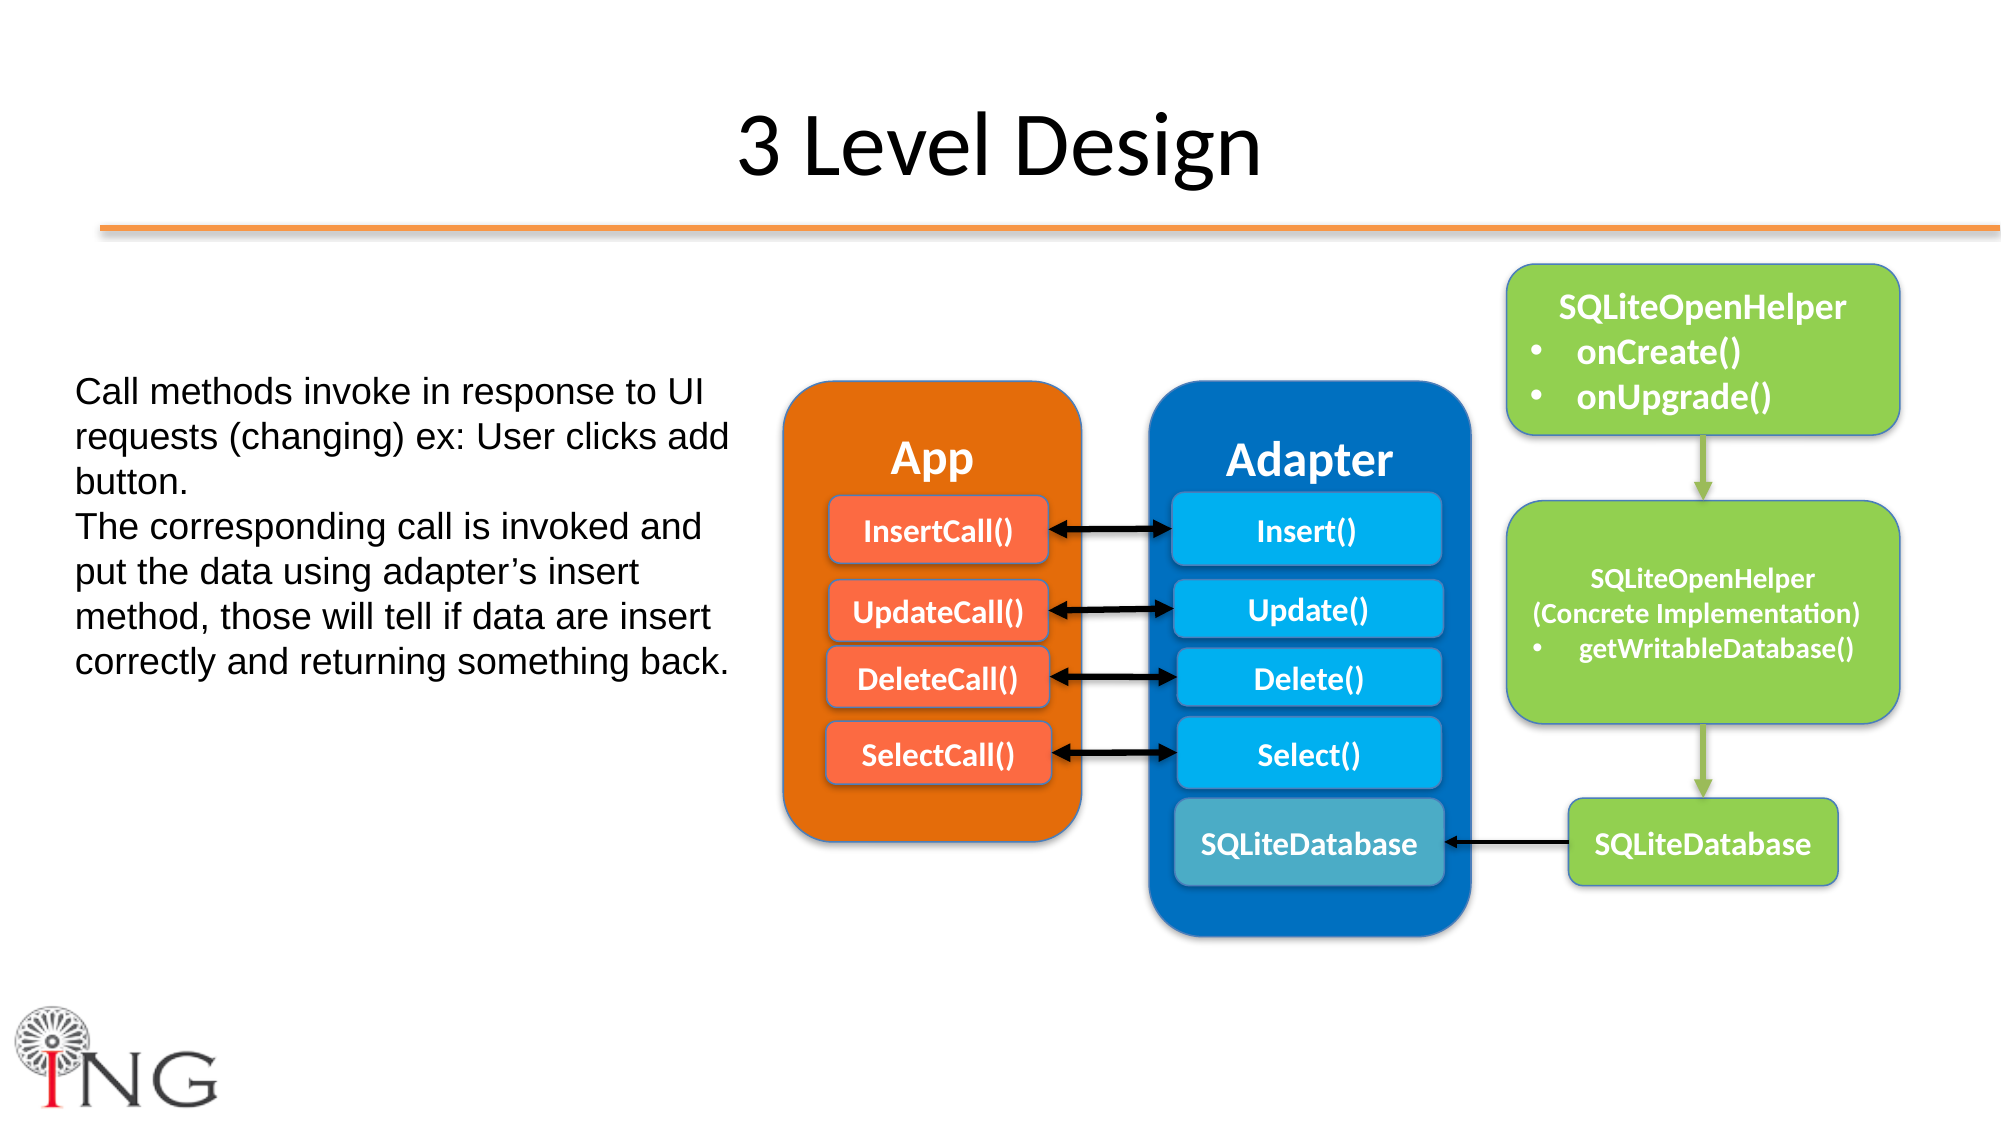

# 3 Level Design
SQLiteOpenHelper
onCreate()
onUpgrade()
App

Adapter

Insert()
InsertCall()
SQLiteOpenHelper
(Concrete Implementation)
getWritableDatabase()
UpdateCall()
Update()
DeleteCall()
Delete()
Select()
SelectCall()
SQLiteDatabase
SQLiteDatabase

Call methods invoke in response to UI requests (changing) ex: User clicks add button.
The corresponding call is invoked and put the data using adapter’s insert method, those will tell if data are insert correctly and returning something back.